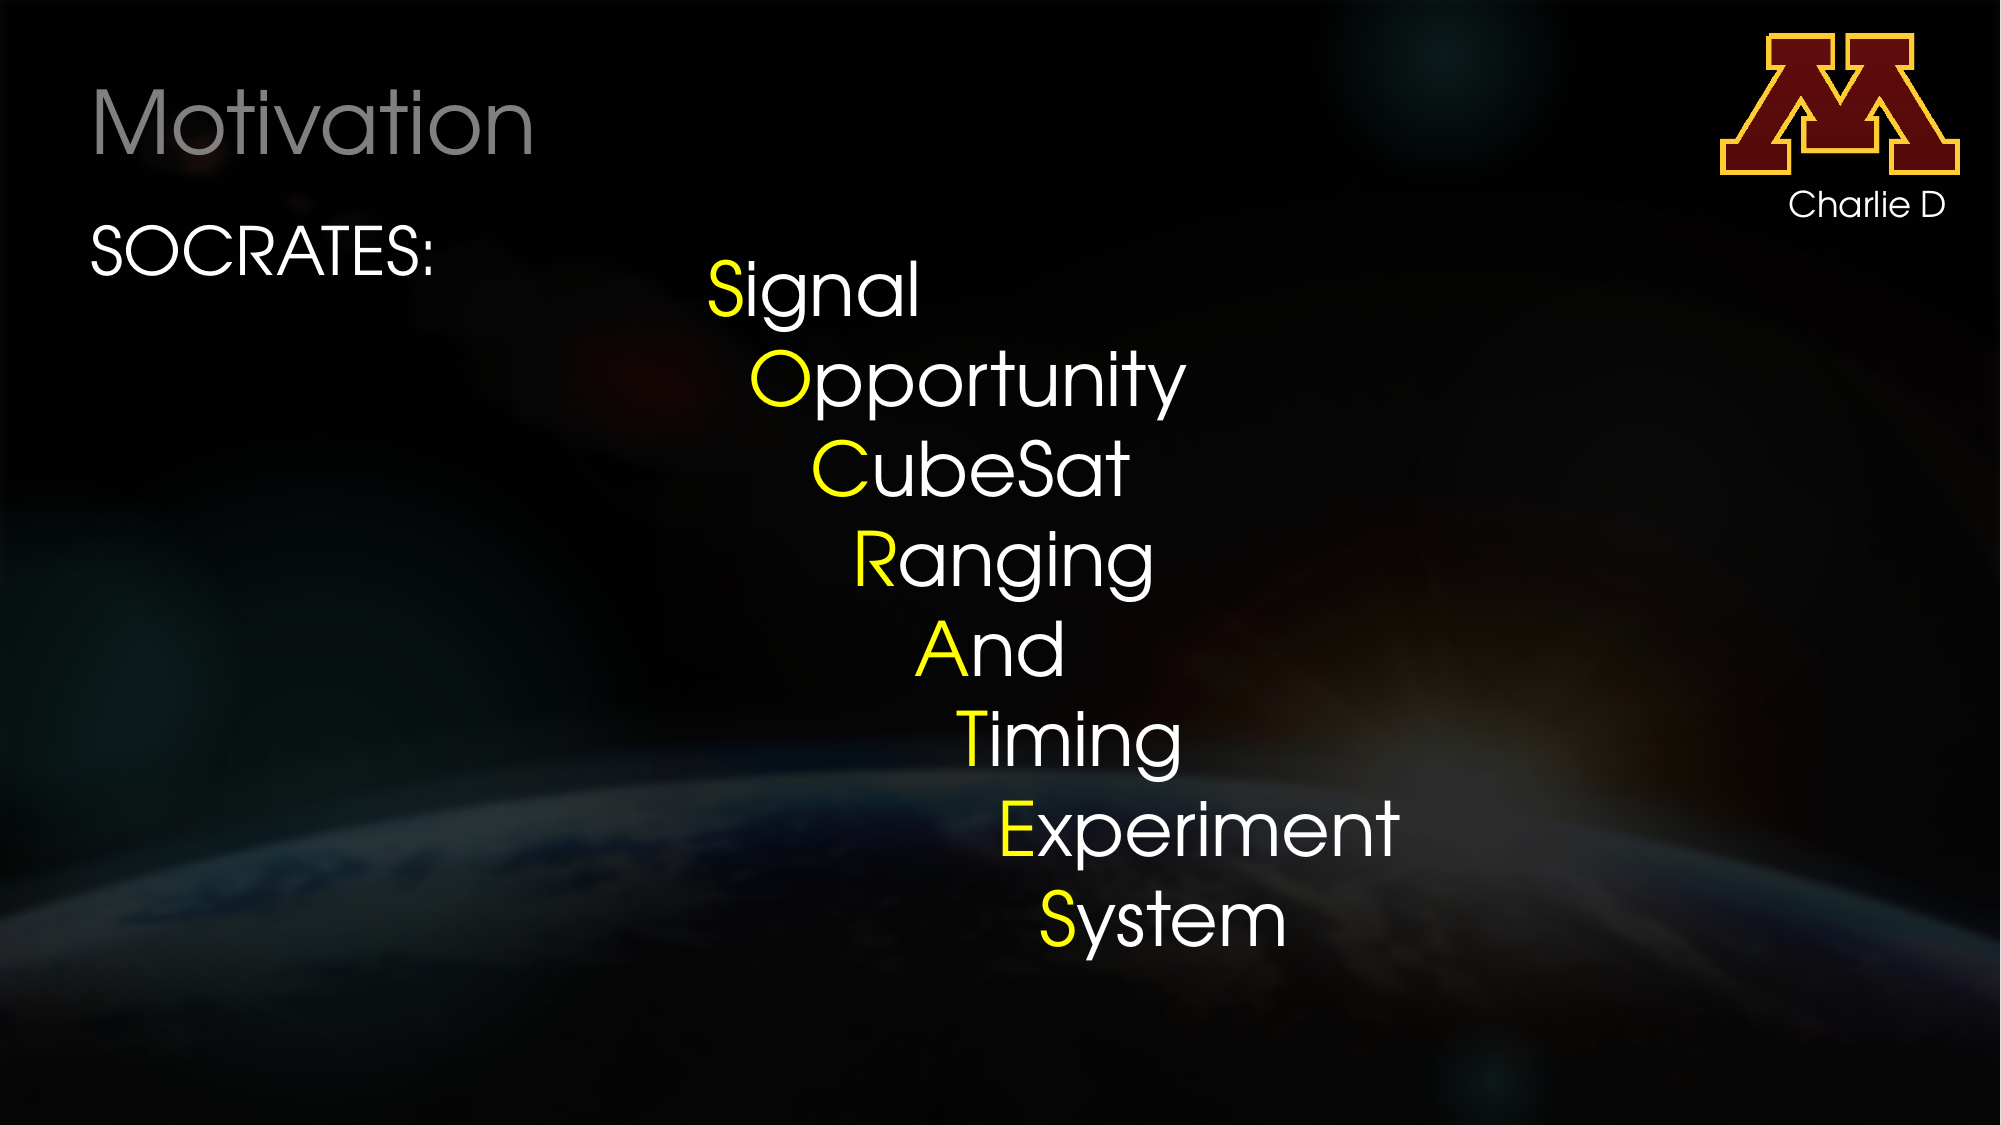

# Motivation
Charlie D
SOCRATES:
Signal
  Opportunity
     CubeSat
       Ranging
          And
            Timing
              Experiment
                System